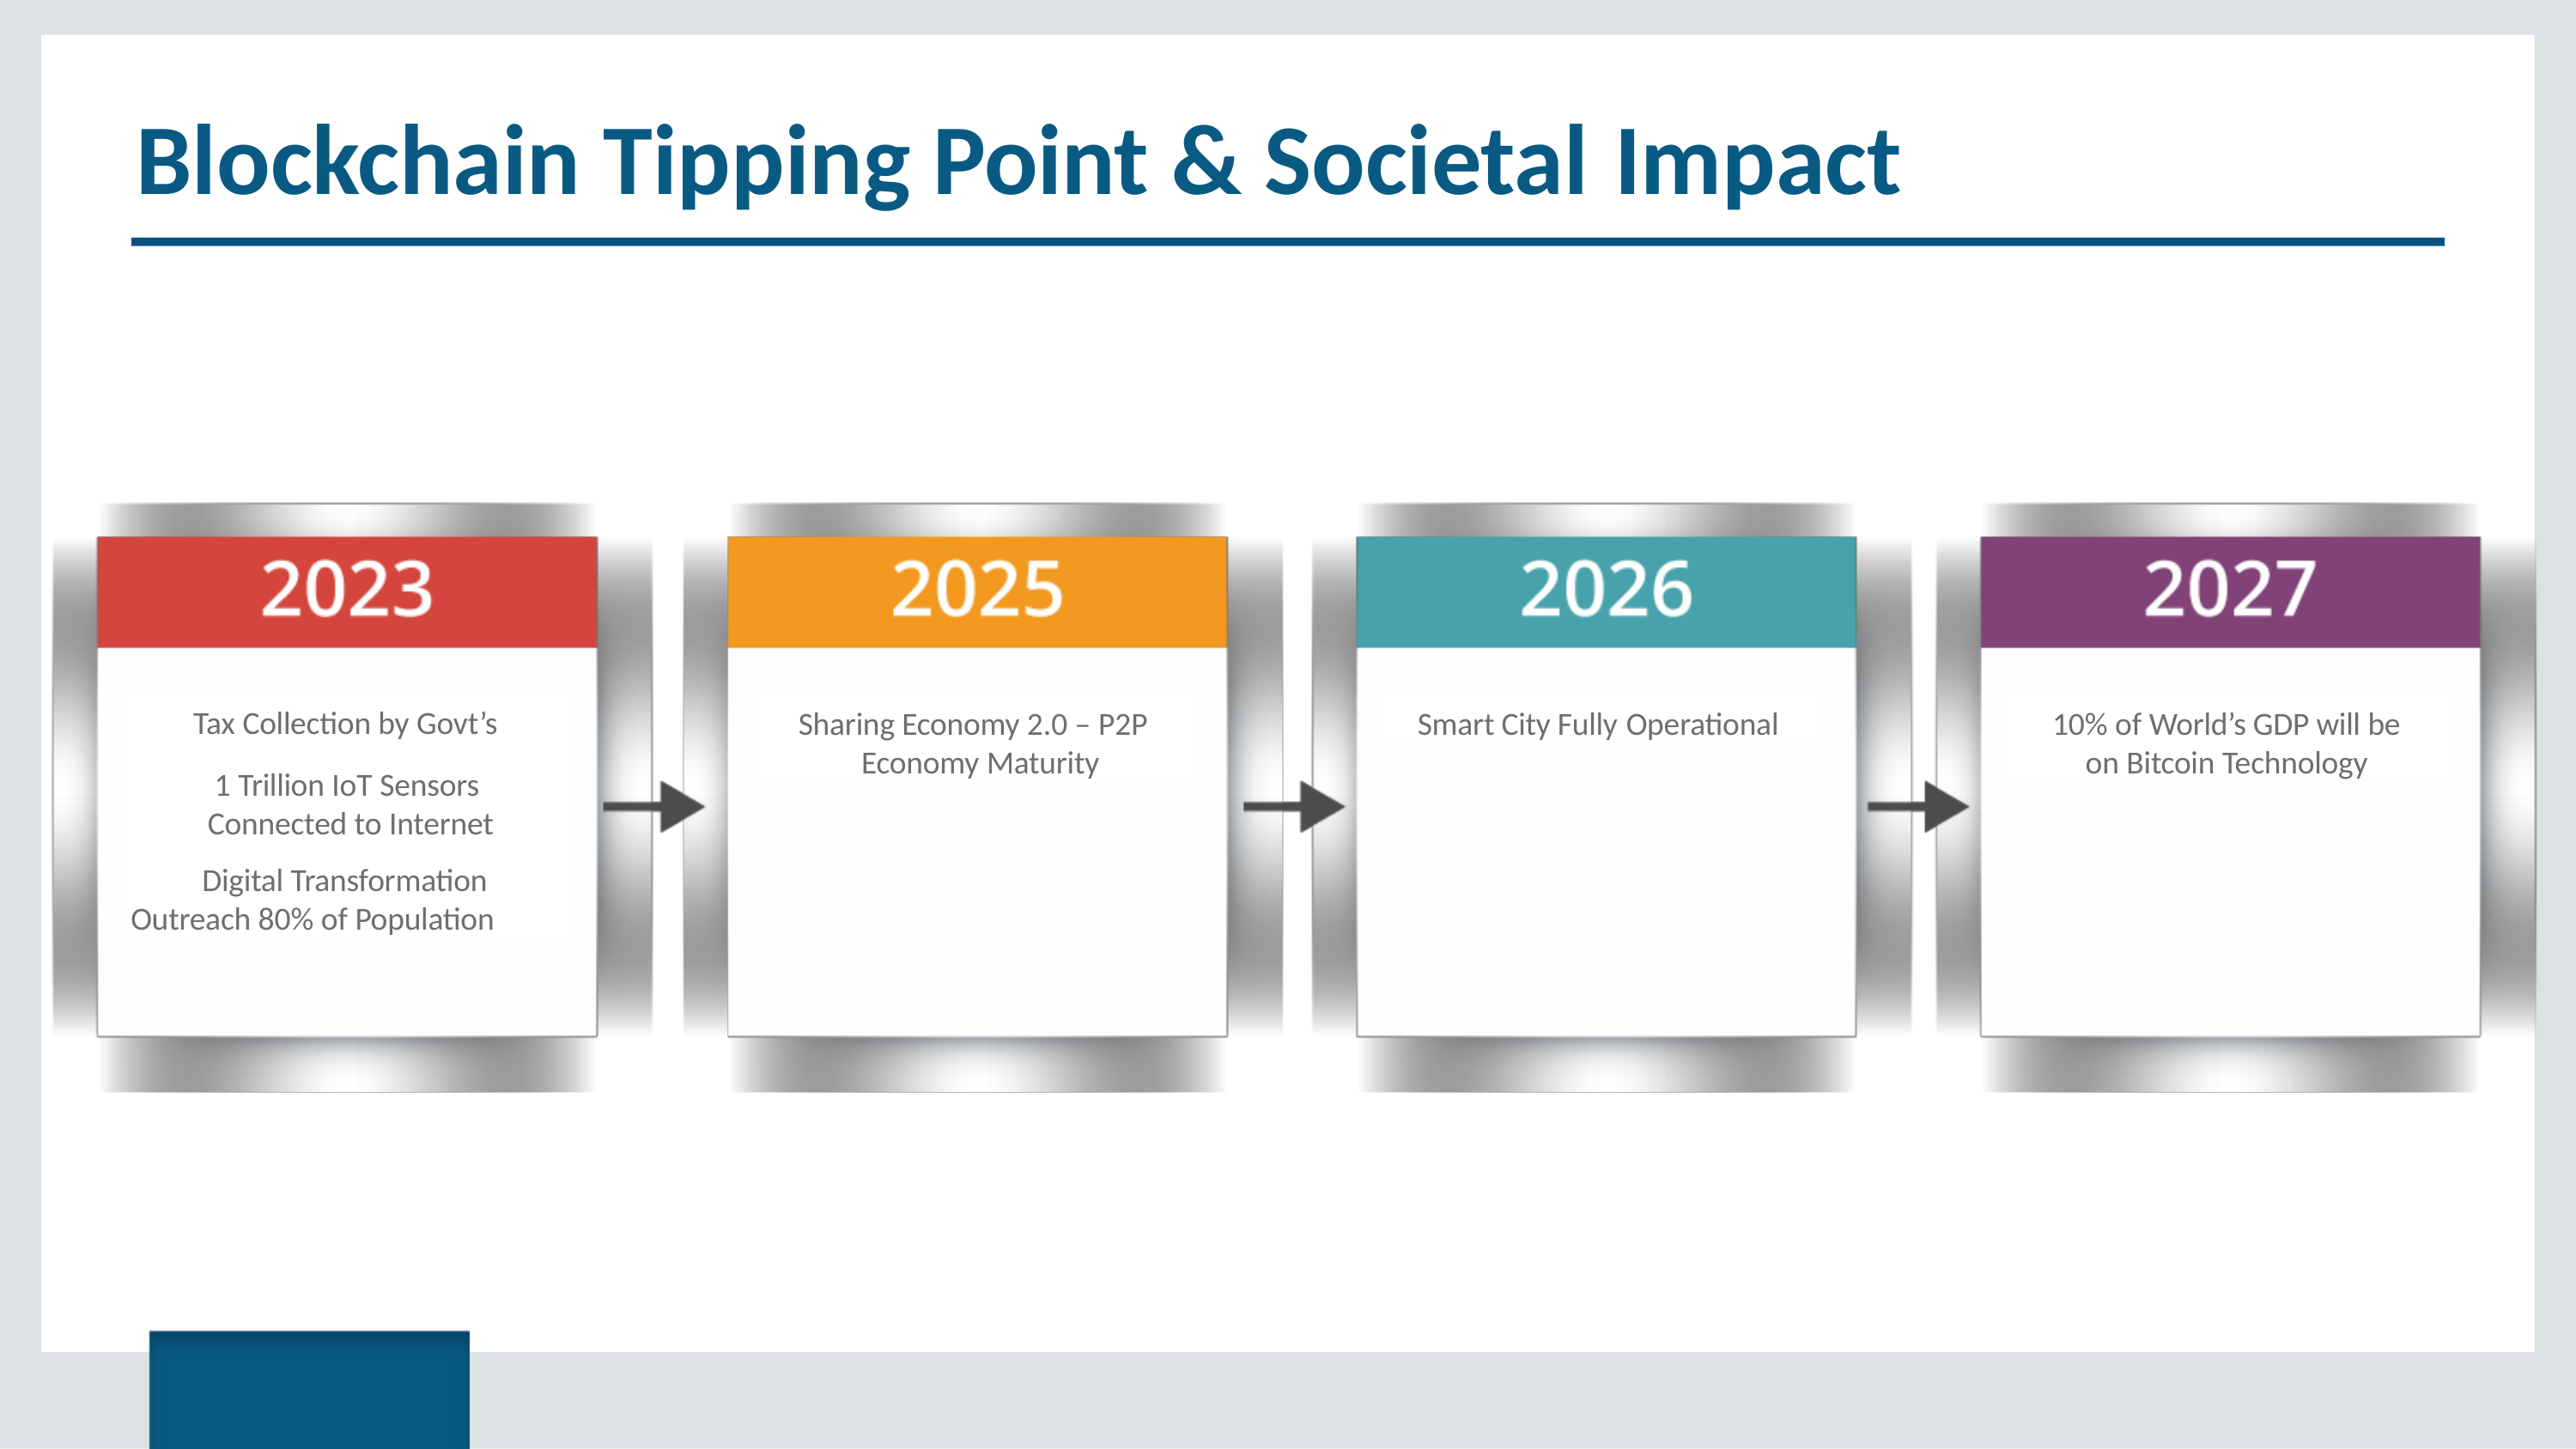

# Blockchain Tipping Point & Societal Impact

Tax Collection by Govt’s
1 Trillion IoT Sensors  Connected to Internet
Digital Transformation
Outreach 80% of Population
Sharing Economy 2.0 – P2P  Economy Maturity
Smart City Fully Operational
10% of World’s GDP will be
on Bitcoin Technology